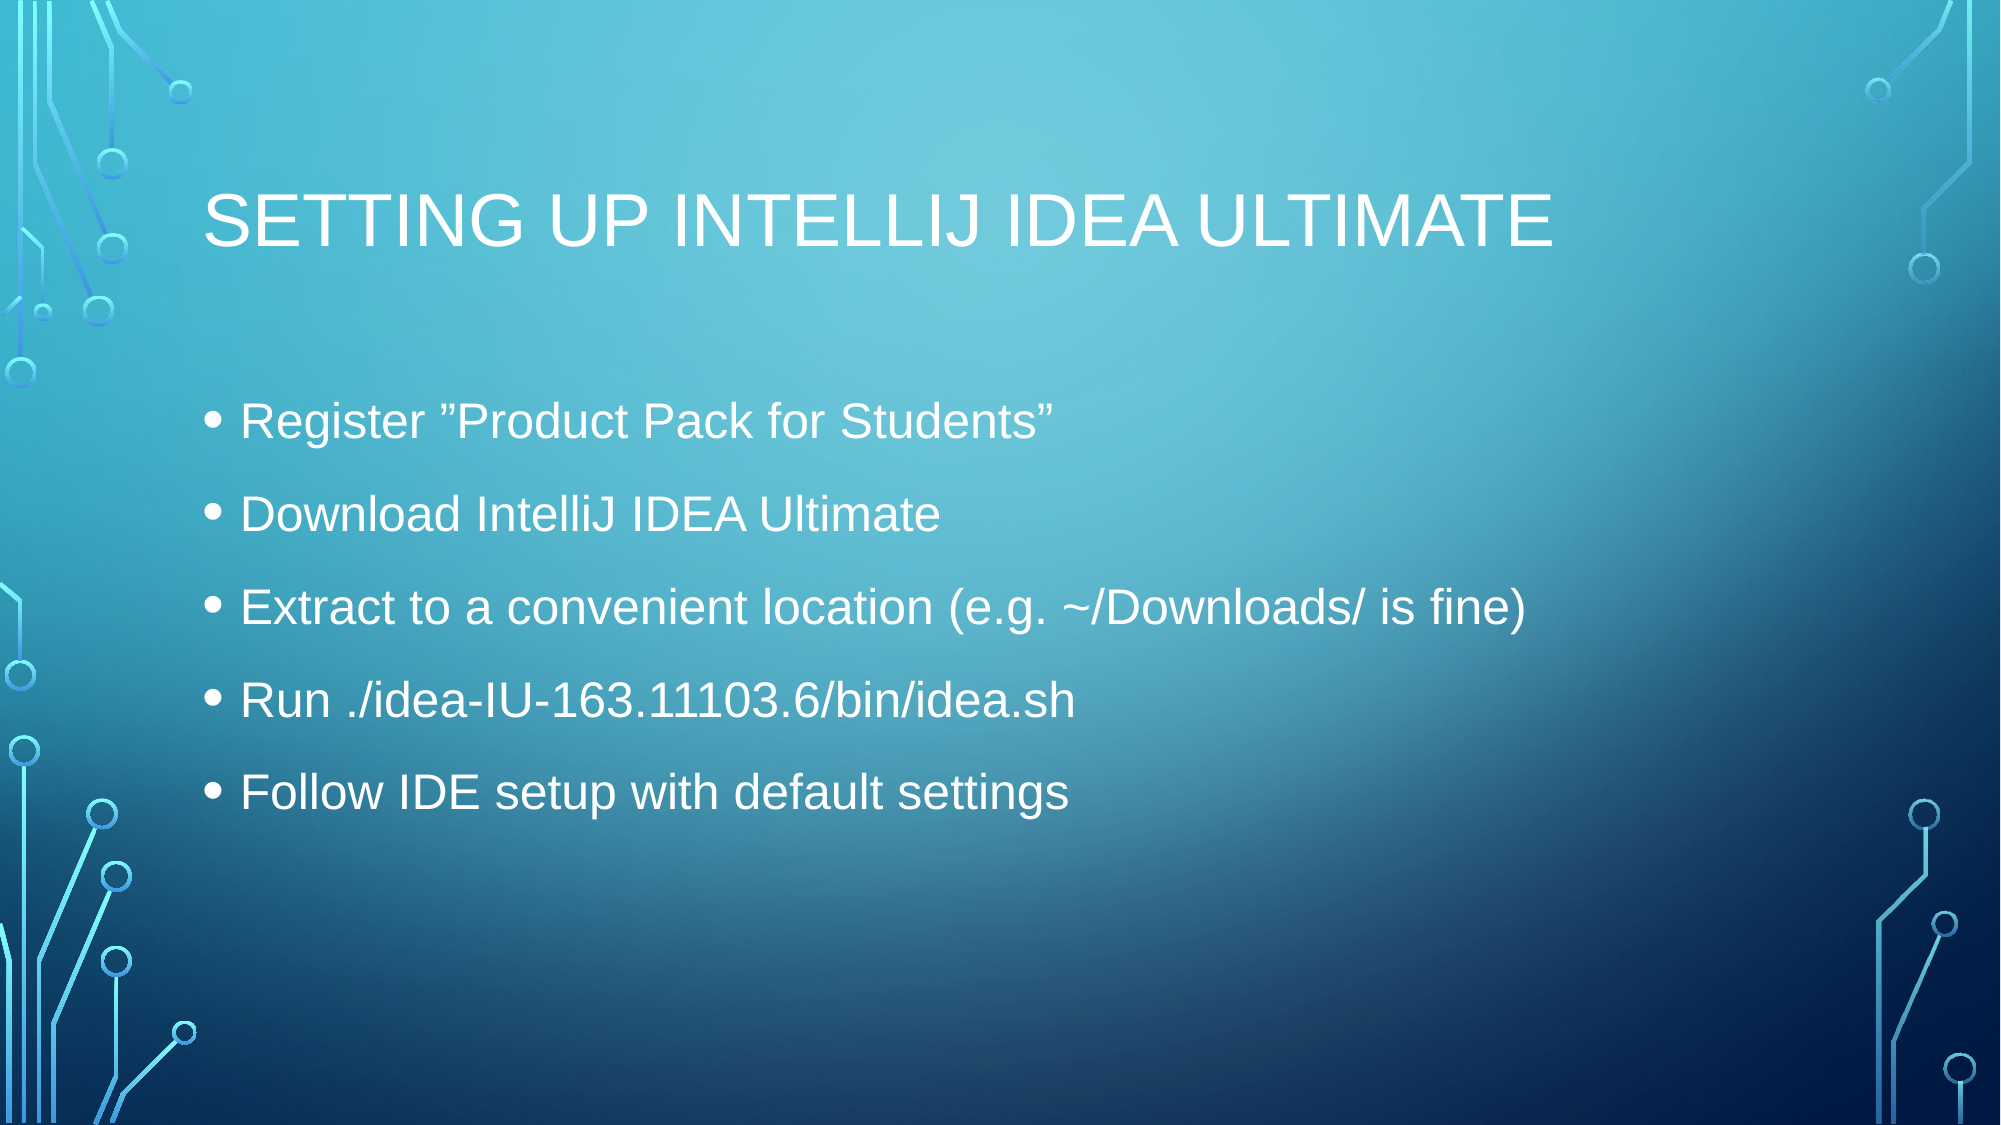

# Setting up IntelliJ IDEA Ultimate
Register ”Product Pack for Students”
Download IntelliJ IDEA Ultimate
Extract to a convenient location (e.g. ~/Downloads/ is fine)
Run ./idea-IU-163.11103.6/bin/idea.sh
Follow IDE setup with default settings